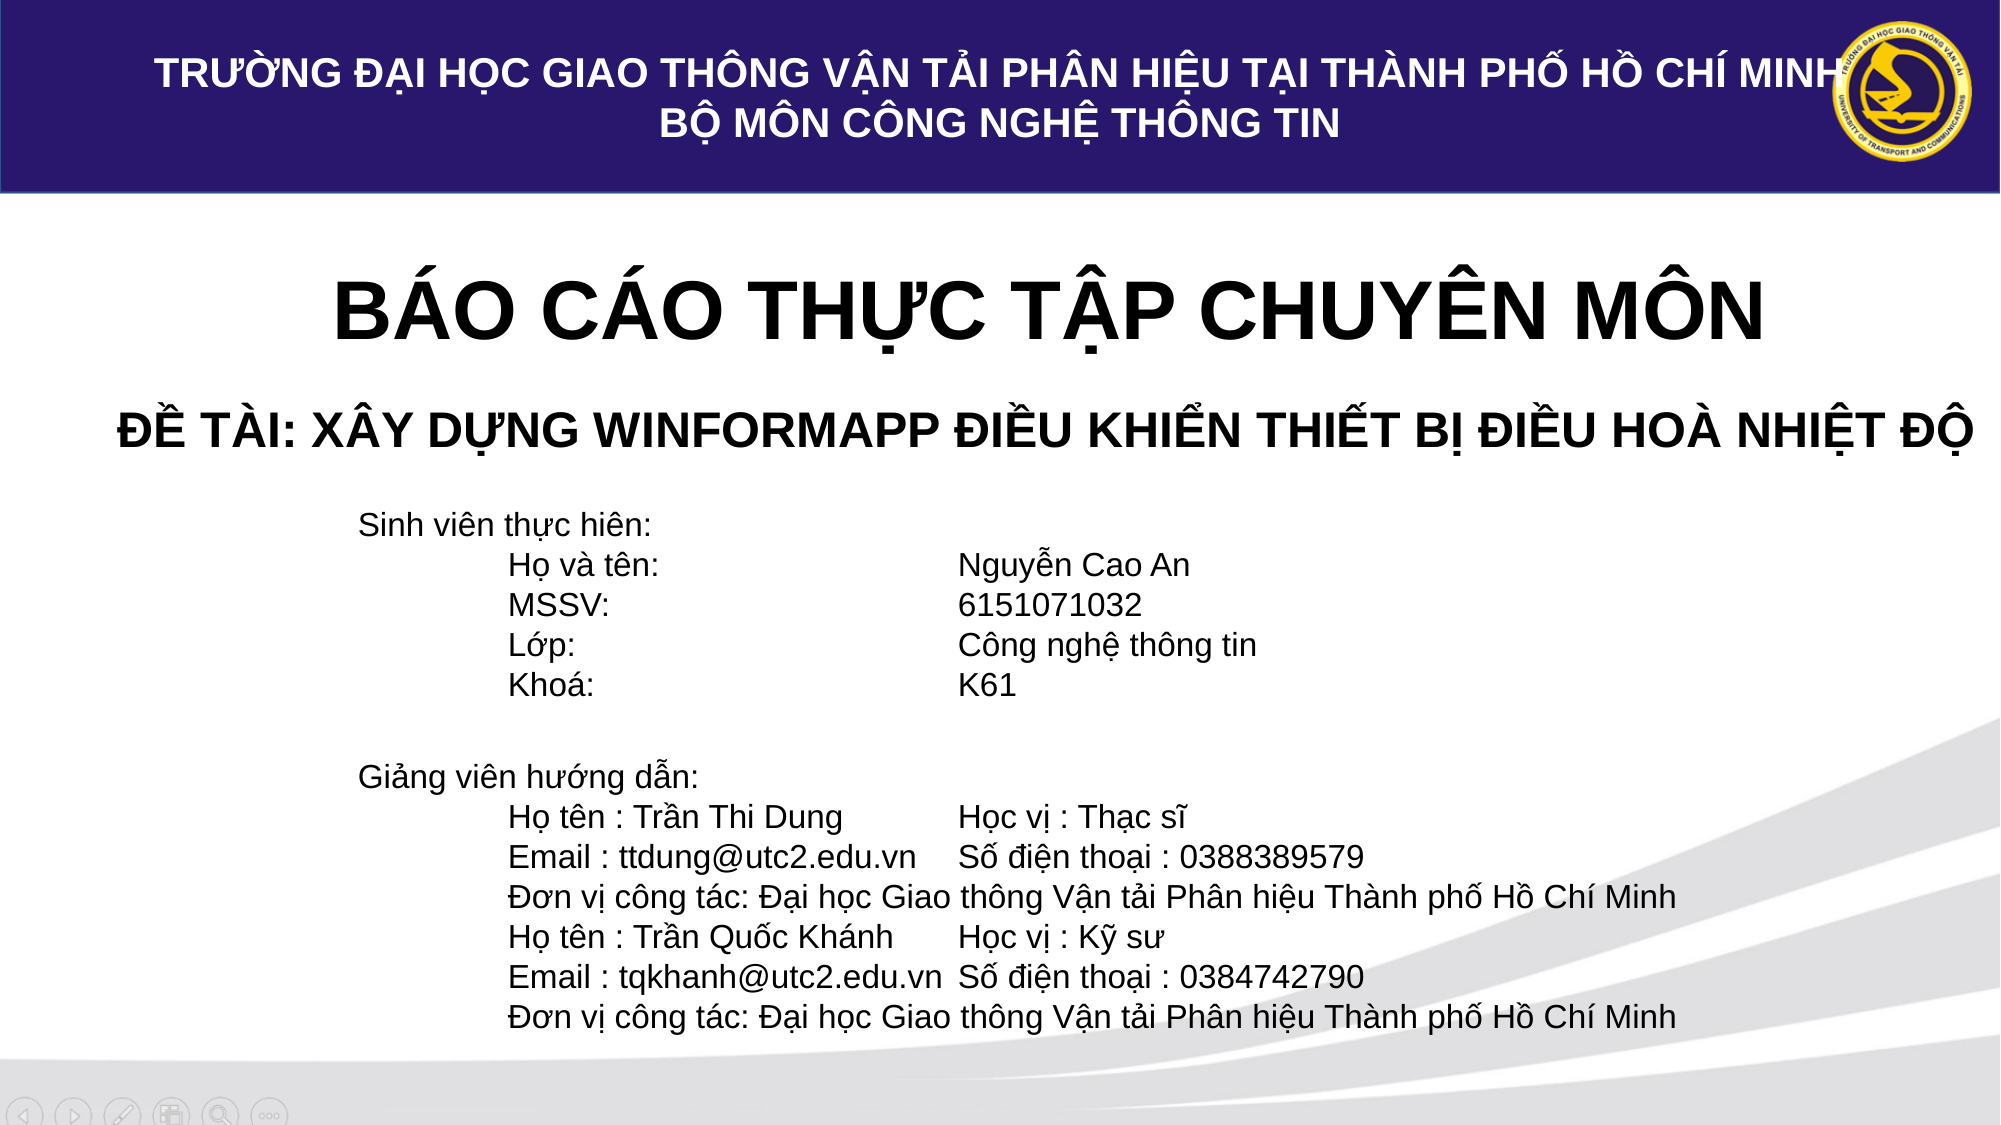

TRƯỜNG ĐẠI HỌC GIAO THÔNG VẬN TẢI PHÂN HIỆU TẠI THÀNH PHỐ HỒ CHÍ MINH
BỘ MÔN CÔNG NGHỆ THÔNG TIN
BÁO CÁO THỰC TẬP CHUYÊN MÔN
ĐỀ TÀI: XÂY DỰNG WINFORMAPP ĐIỀU KHIỂN THIẾT BỊ ĐIỀU HOÀ NHIỆT ĐỘ
Sinh viên thực hiên:
	Họ và tên:		Nguyễn Cao An
	MSSV:			6151071032
	Lớp:			Công nghệ thông tin
	Khoá:			K61
Giảng viên hướng dẫn:
	Họ tên : Trần Thi Dung	Học vị : Thạc sĩ
	Email : ttdung@utc2.edu.vn	Số điện thoại : 0388389579
	Đơn vị công tác: Đại học Giao thông Vận tải Phân hiệu Thành phố Hồ Chí Minh
	Họ tên : Trần Quốc Khánh	Học vị : Kỹ sư
	Email : tqkhanh@utc2.edu.vn	Số điện thoại : 0384742790
	Đơn vị công tác: Đại học Giao thông Vận tải Phân hiệu Thành phố Hồ Chí Minh